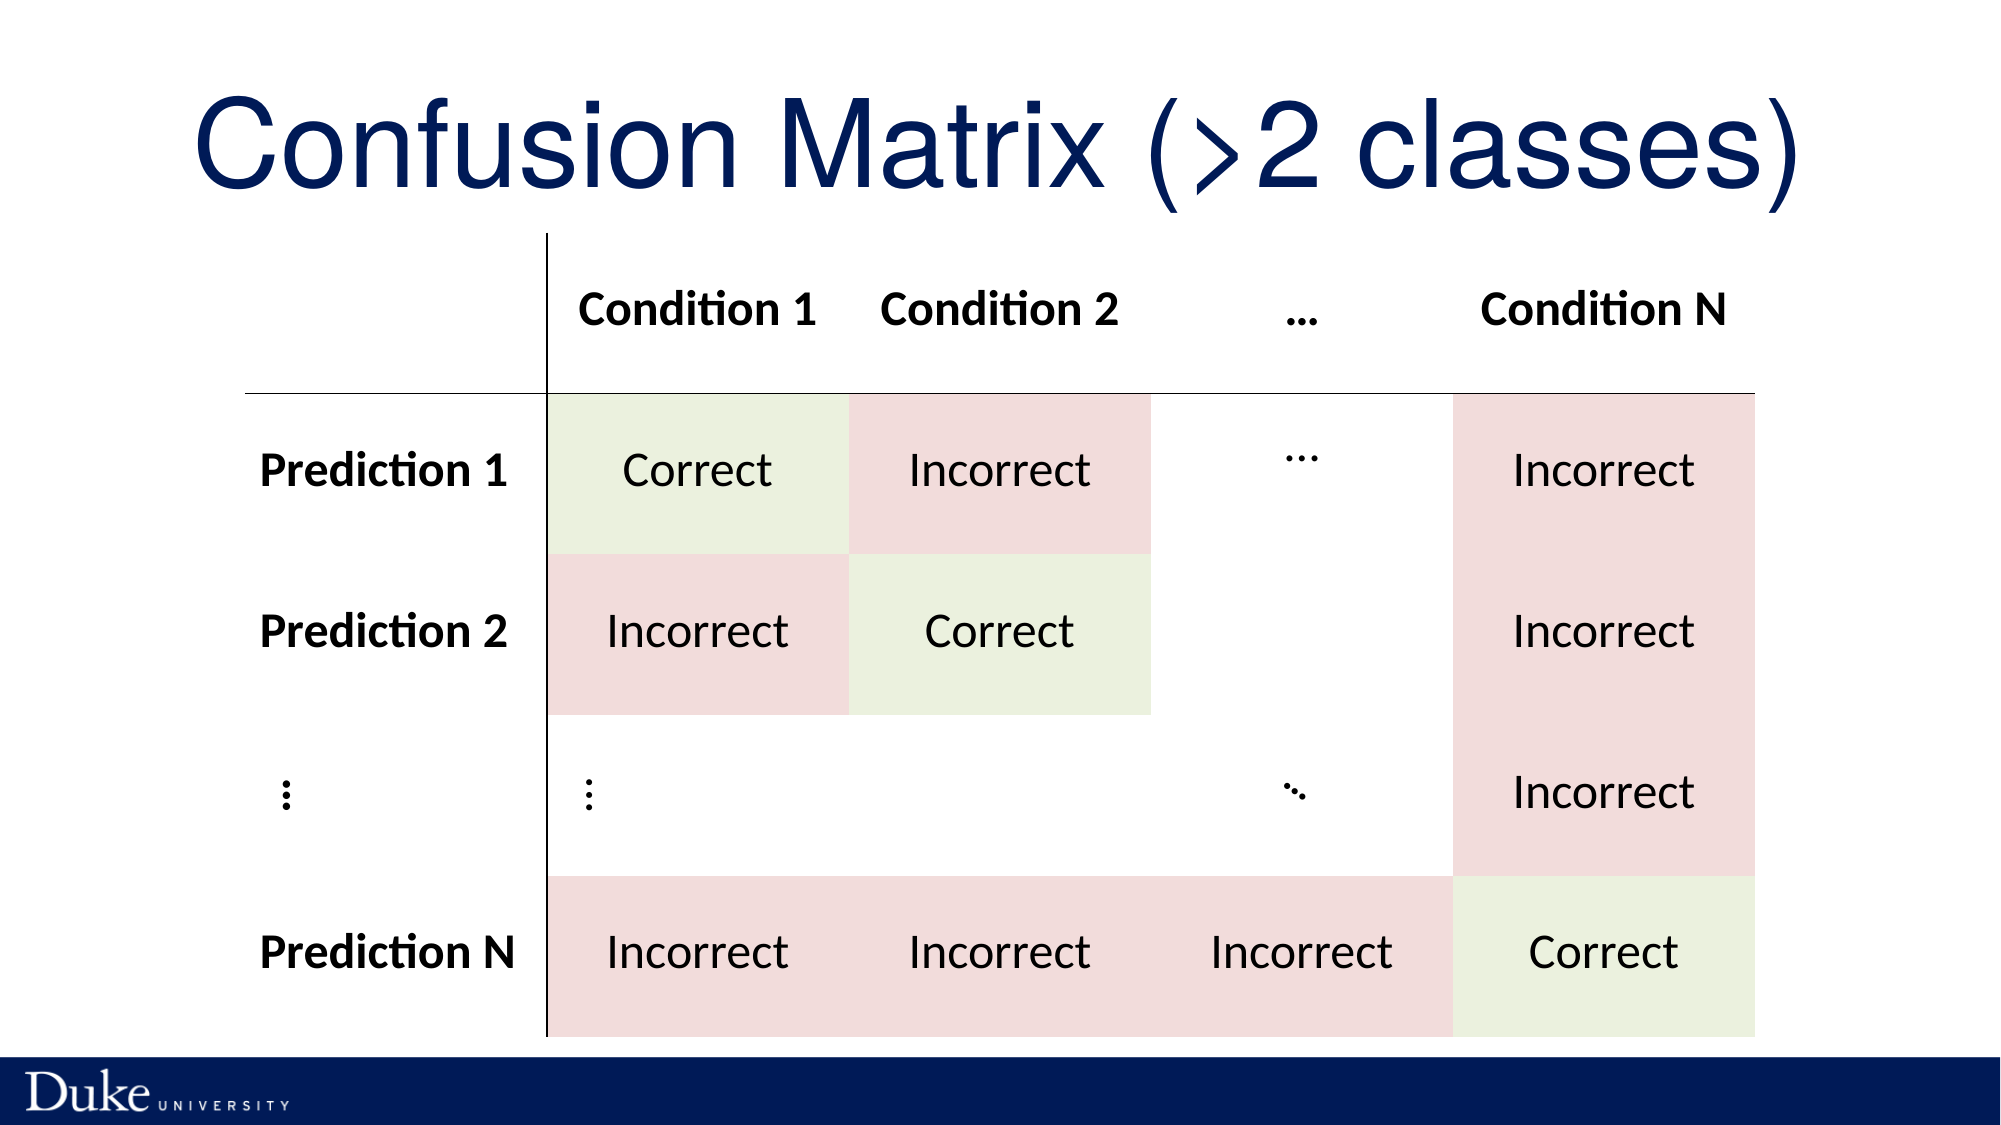

# Confusion Matrix (>2 classes)
|  | Condition 1 | Condition 2 | … | Condition N |
| --- | --- | --- | --- | --- |
| Prediction 1 | Correct | Incorrect | … | Incorrect |
| Prediction 2 | Incorrect | Correct |  | Incorrect |
| … | … |  |  | Incorrect |
| Prediction N | Incorrect | Incorrect | Incorrect | Correct |
…